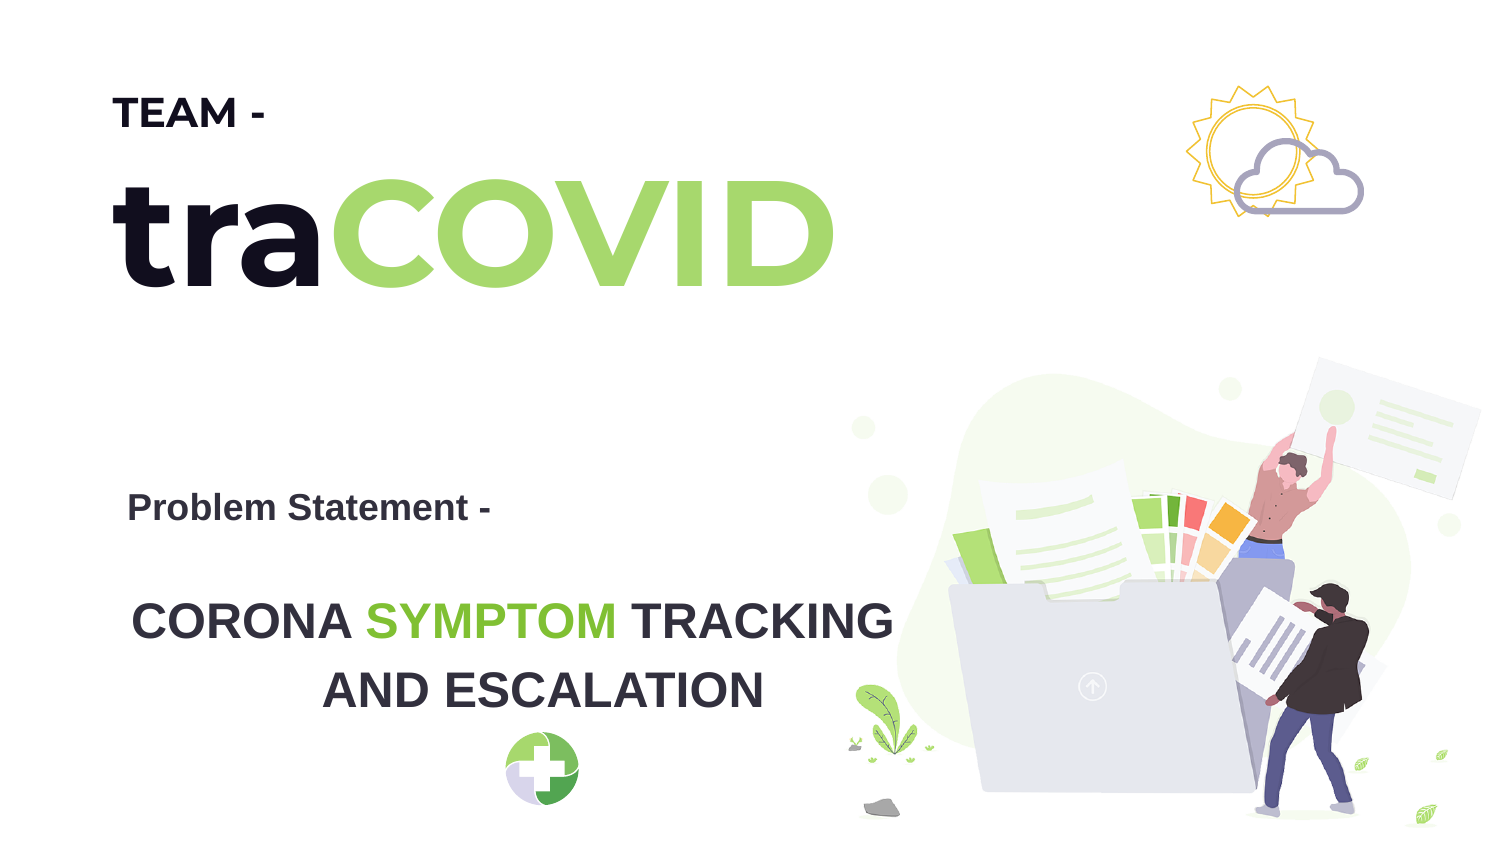

# TEAM - traCOVID

Problem Statement -

CORONA SYMPTOM TRACKING AND ESCALATION